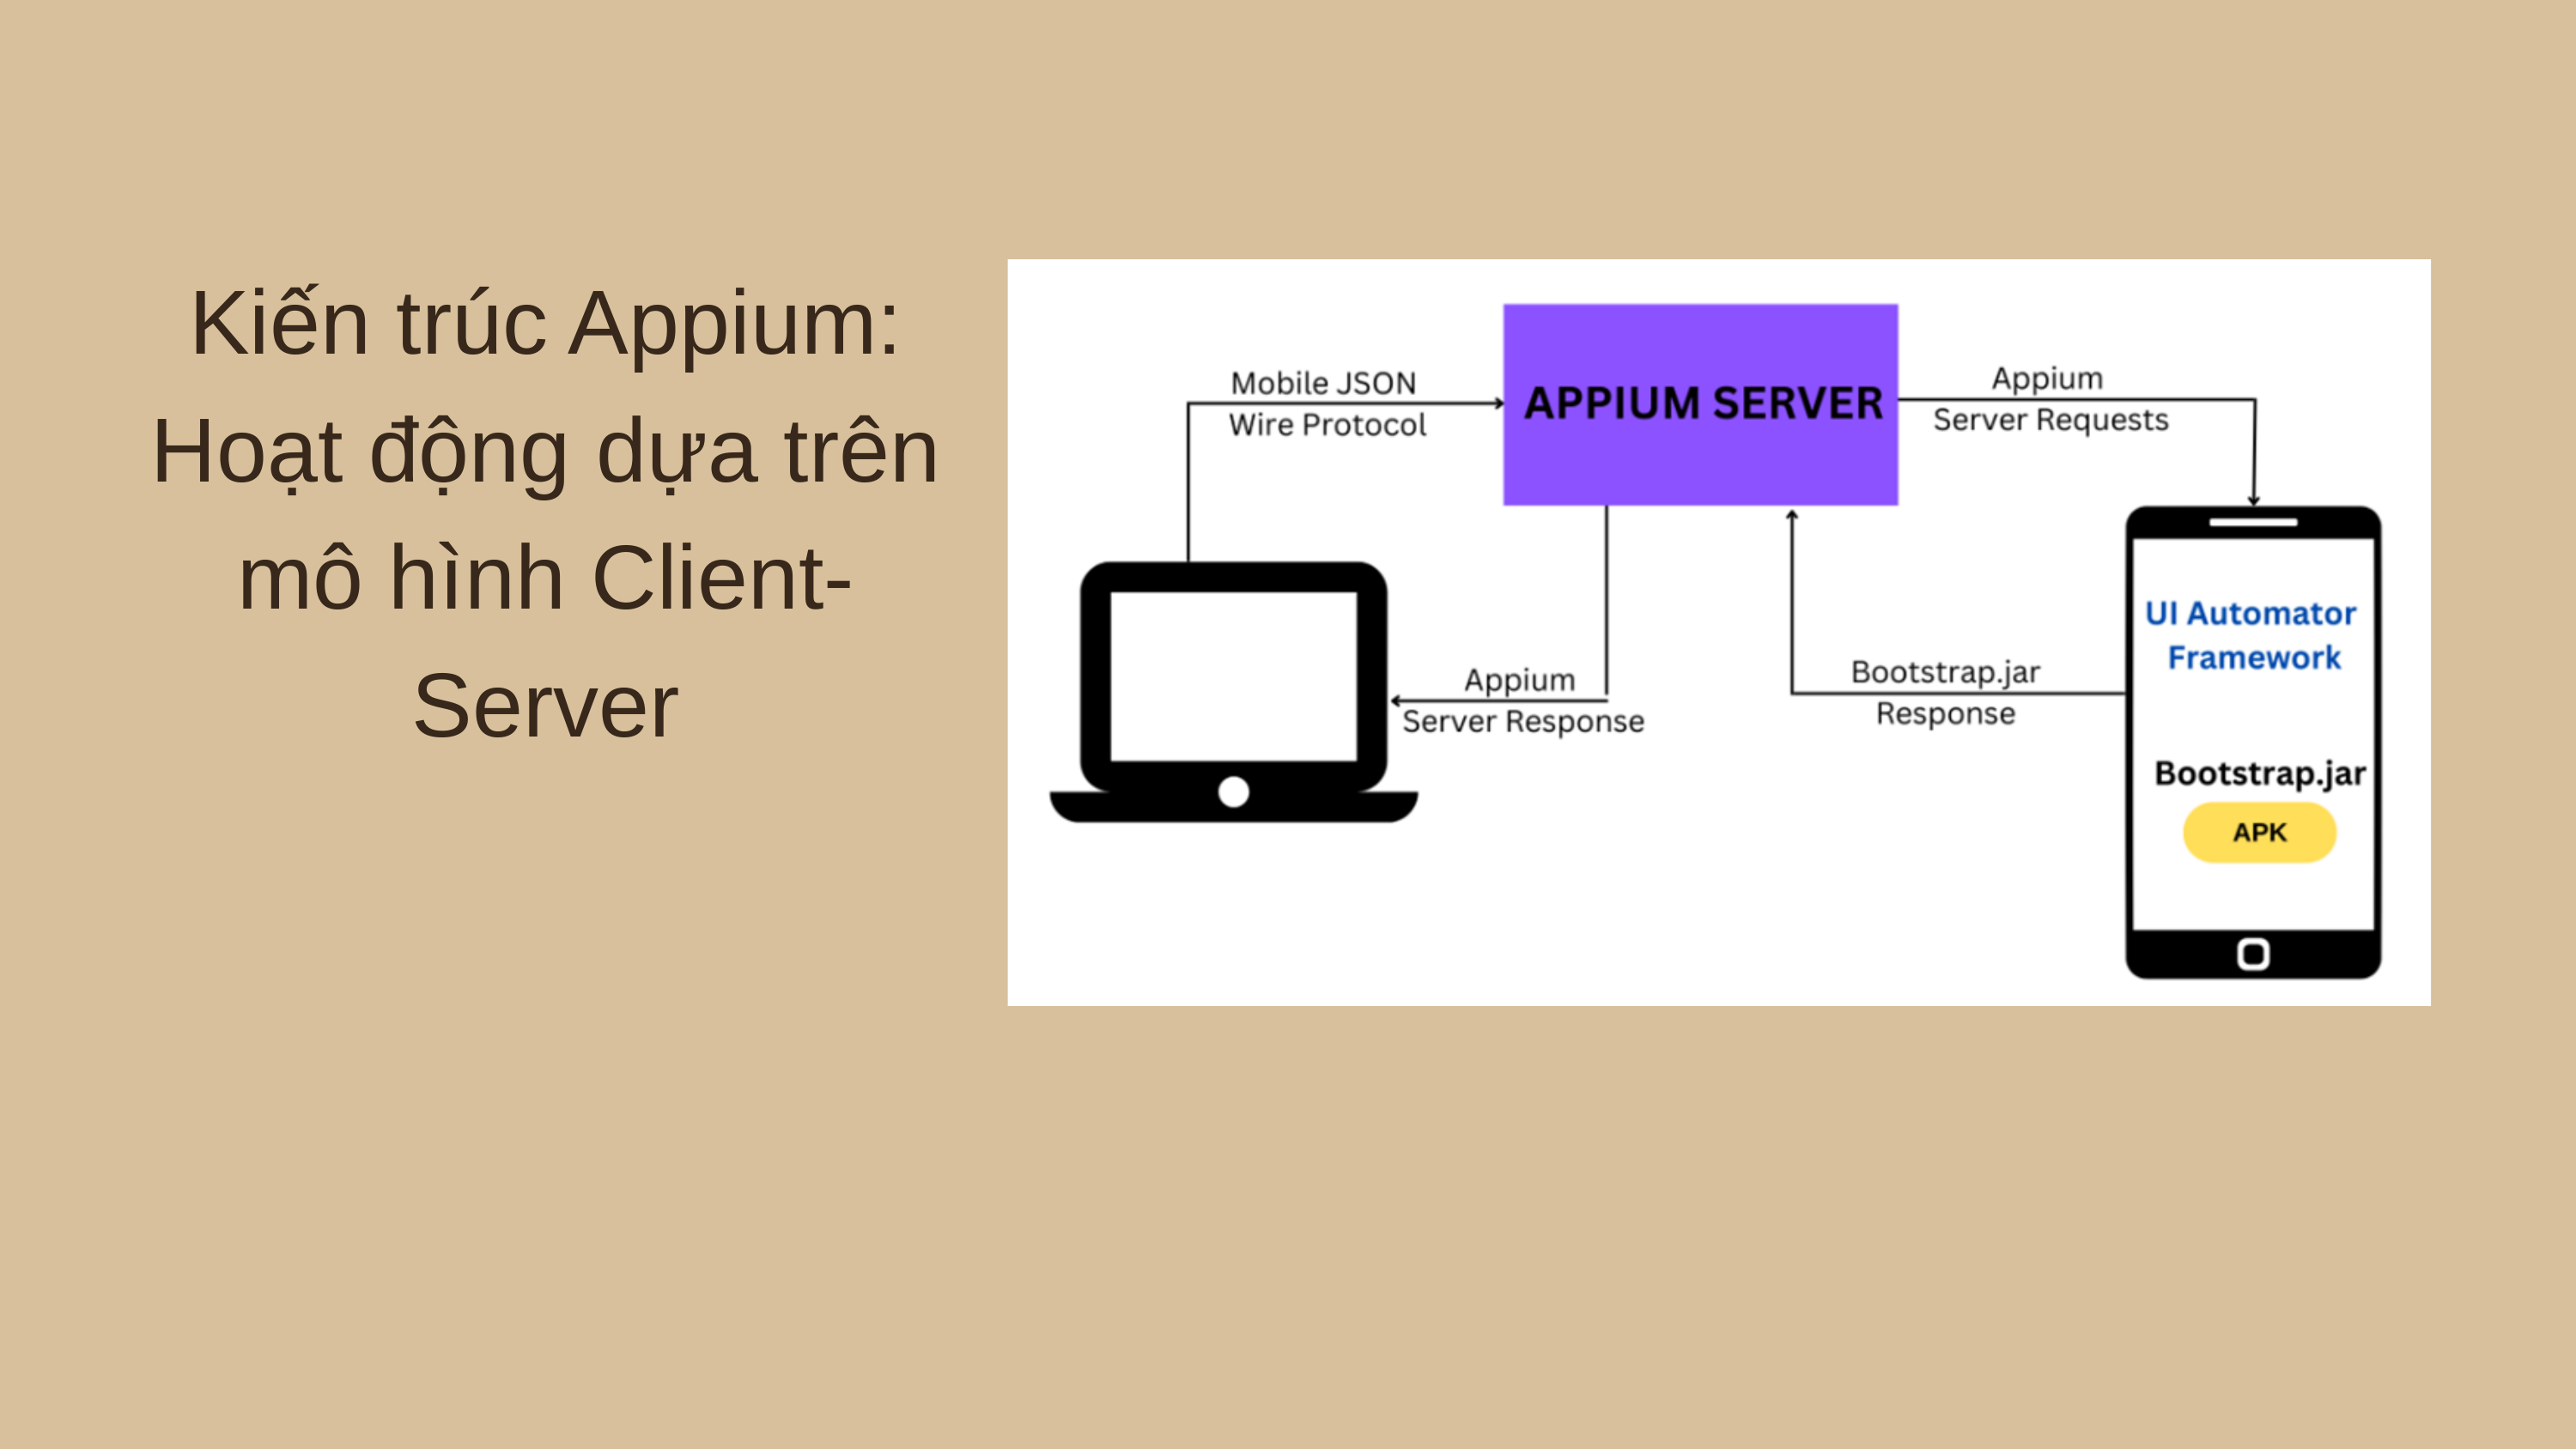

Kiến trúc Appium: Hoạt động dựa trên mô hình Client-Server